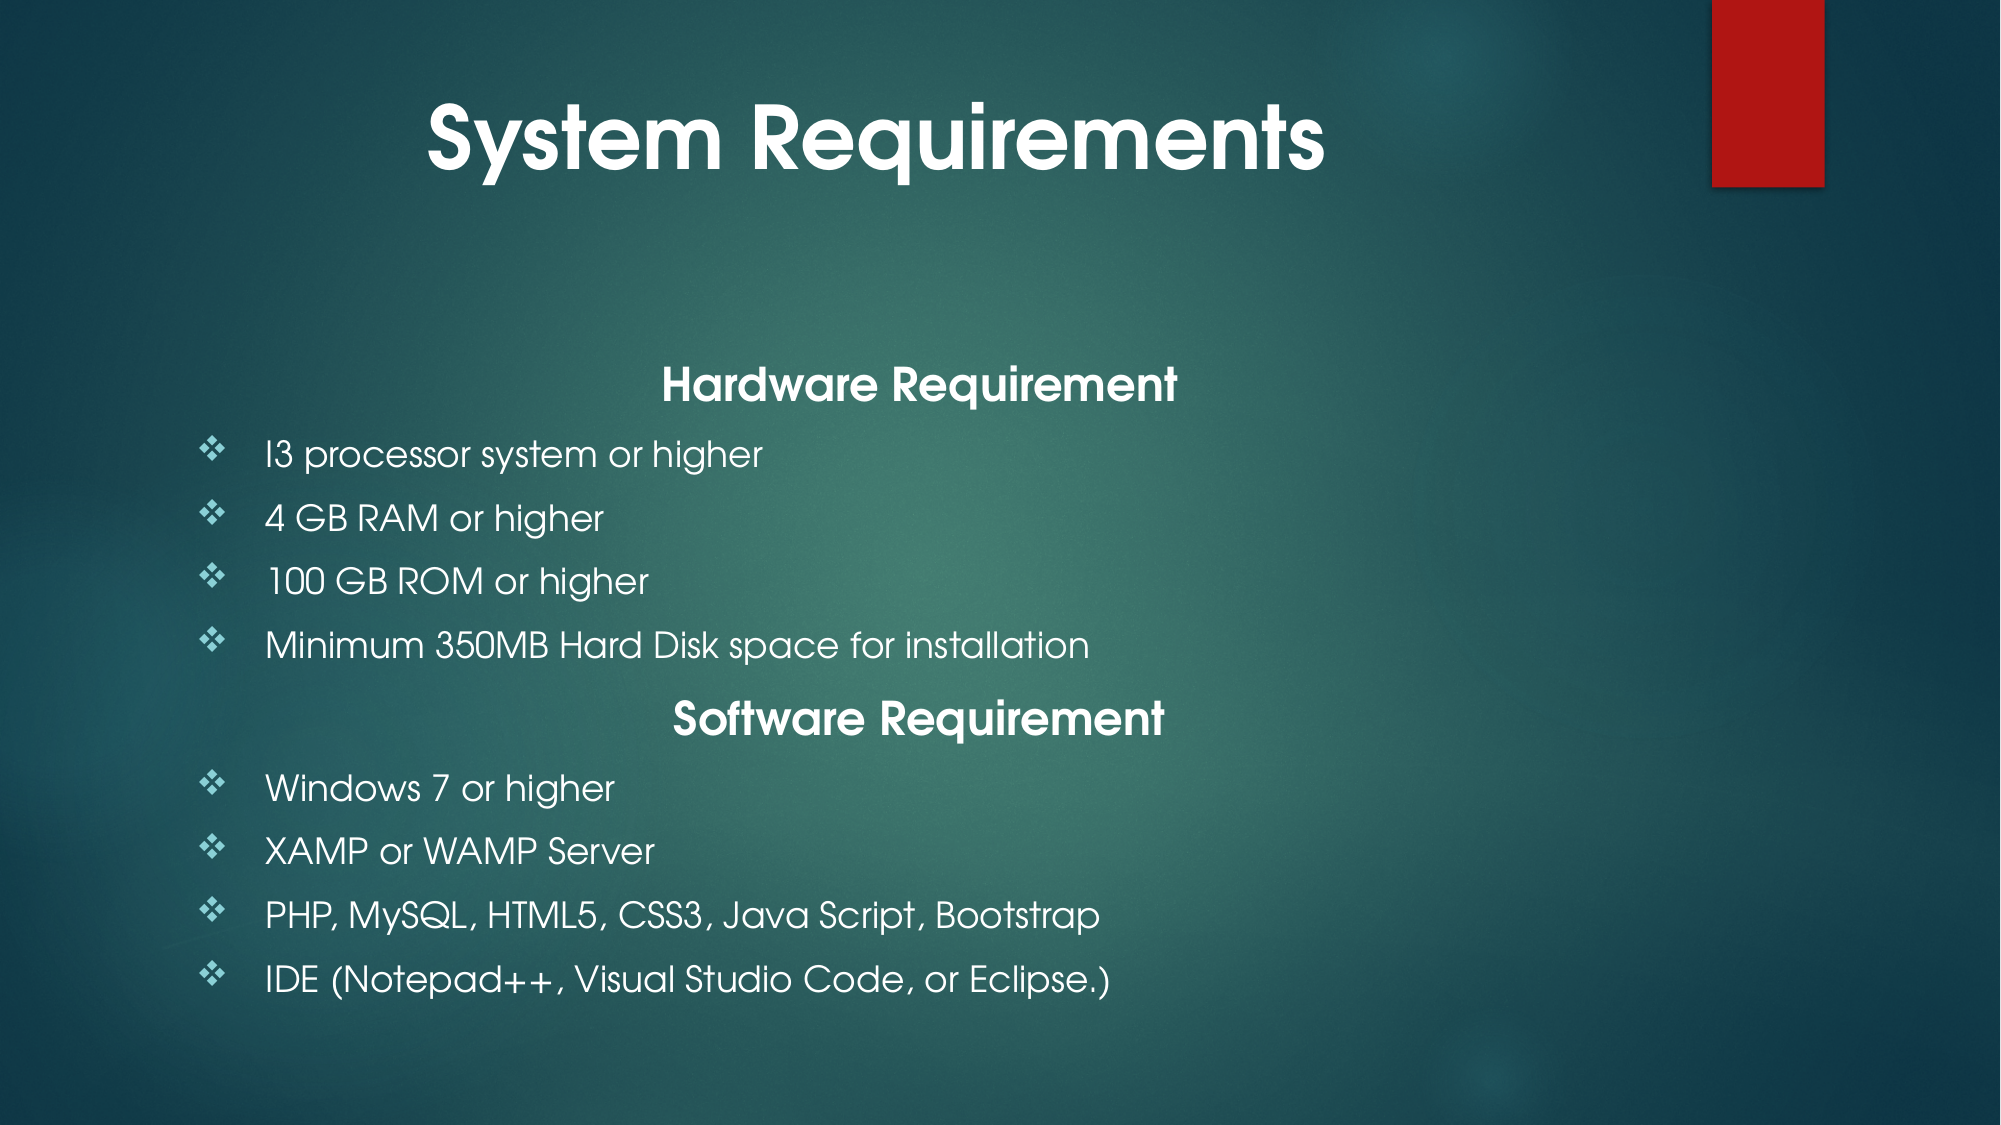

# System Requirements
Hardware Requirement
I3 processor system or higher
4 GB RAM or higher
100 GB ROM or higher
Minimum 350MB Hard Disk space for installation
Software Requirement
Windows 7 or higher
XAMP or WAMP Server
PHP, MySQL, HTML5, CSS3, Java Script, Bootstrap
IDE (Notepad++, Visual Studio Code, or Eclipse.)